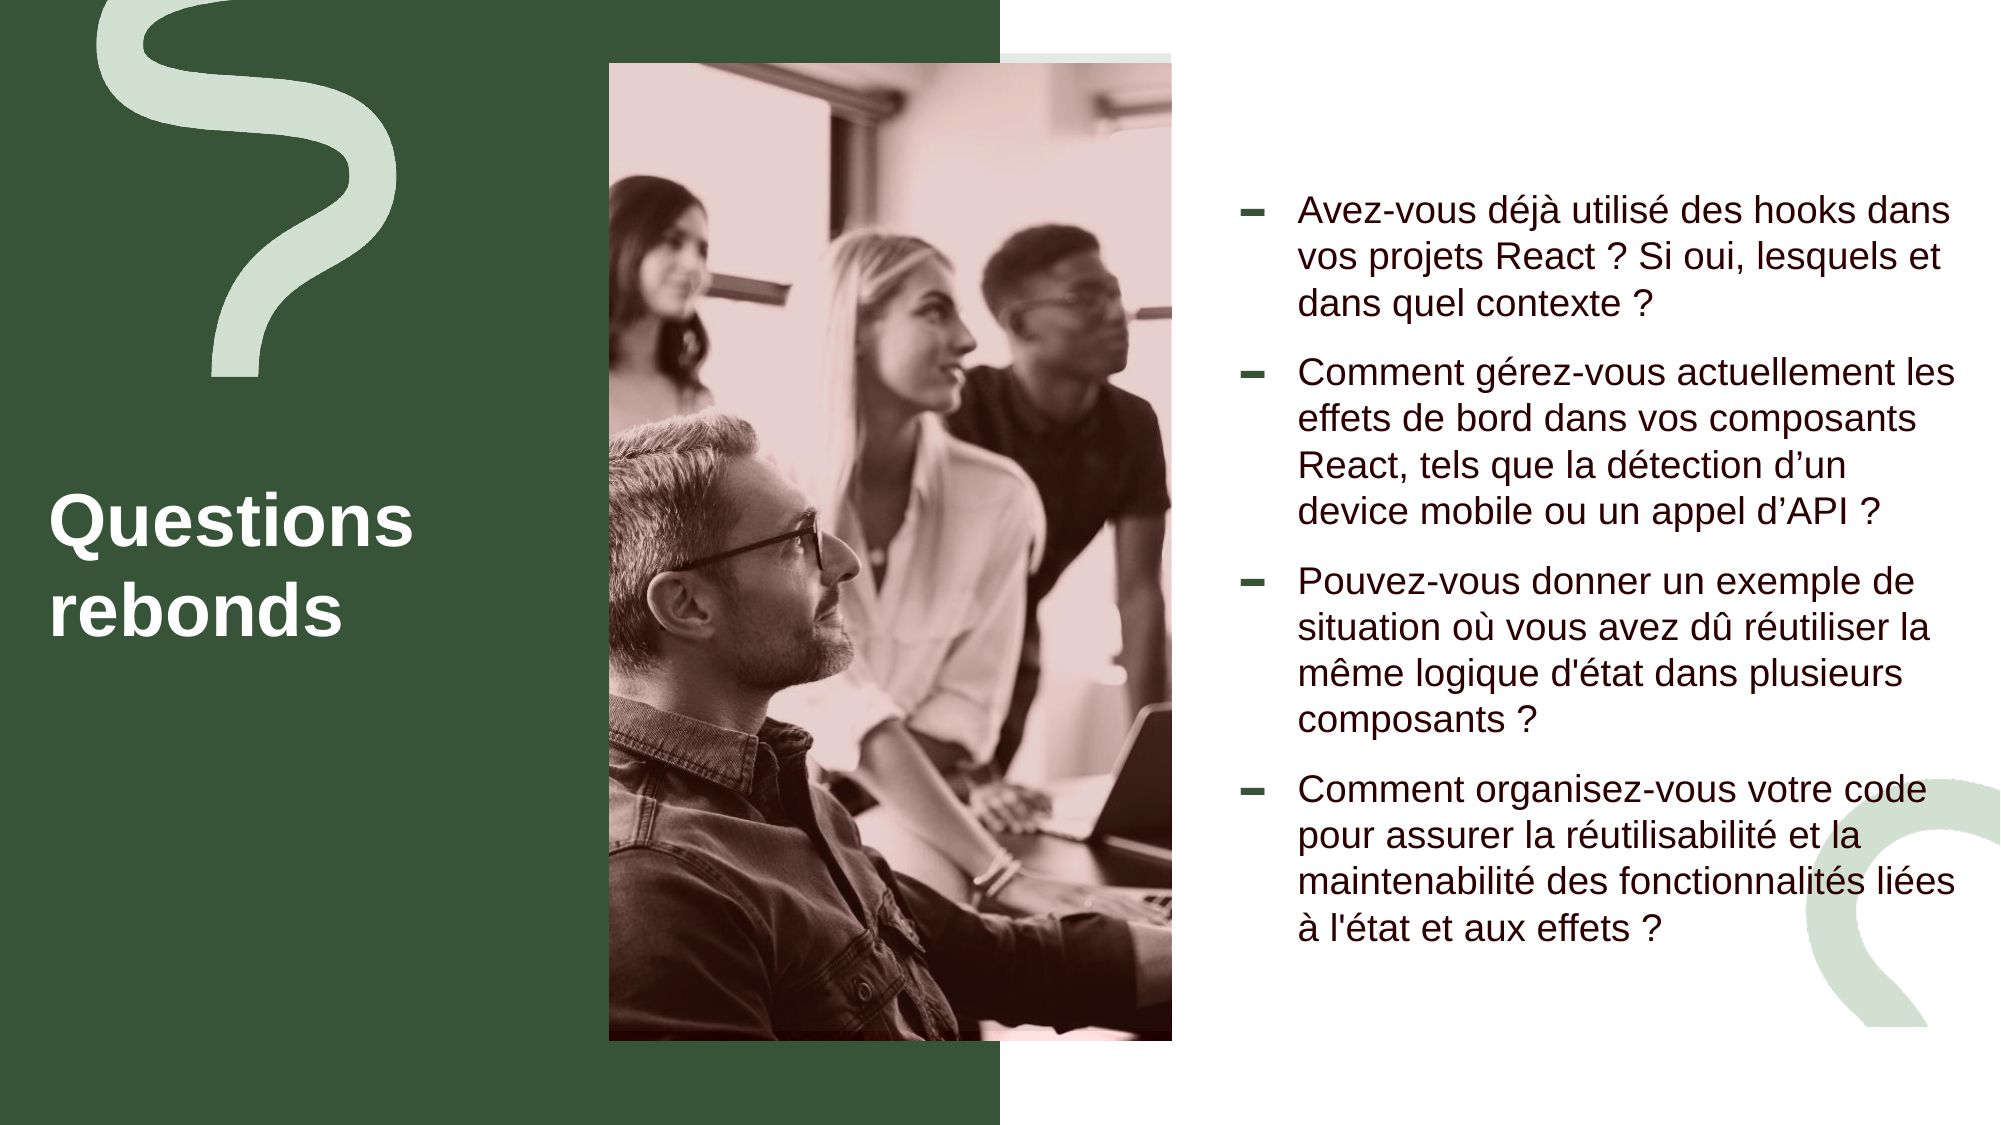

Avez-vous déjà utilisé des hooks dans vos projets React ? Si oui, lesquels et dans quel contexte ?
Comment gérez-vous actuellement les effets de bord dans vos composants React, tels que la détection d’un device mobile ou un appel d’API ?
Pouvez-vous donner un exemple de situation où vous avez dû réutiliser la même logique d'état dans plusieurs composants ?
Comment organisez-vous votre code pour assurer la réutilisabilité et la maintenabilité des fonctionnalités liées à l'état et aux effets ?

# Questions rebonds